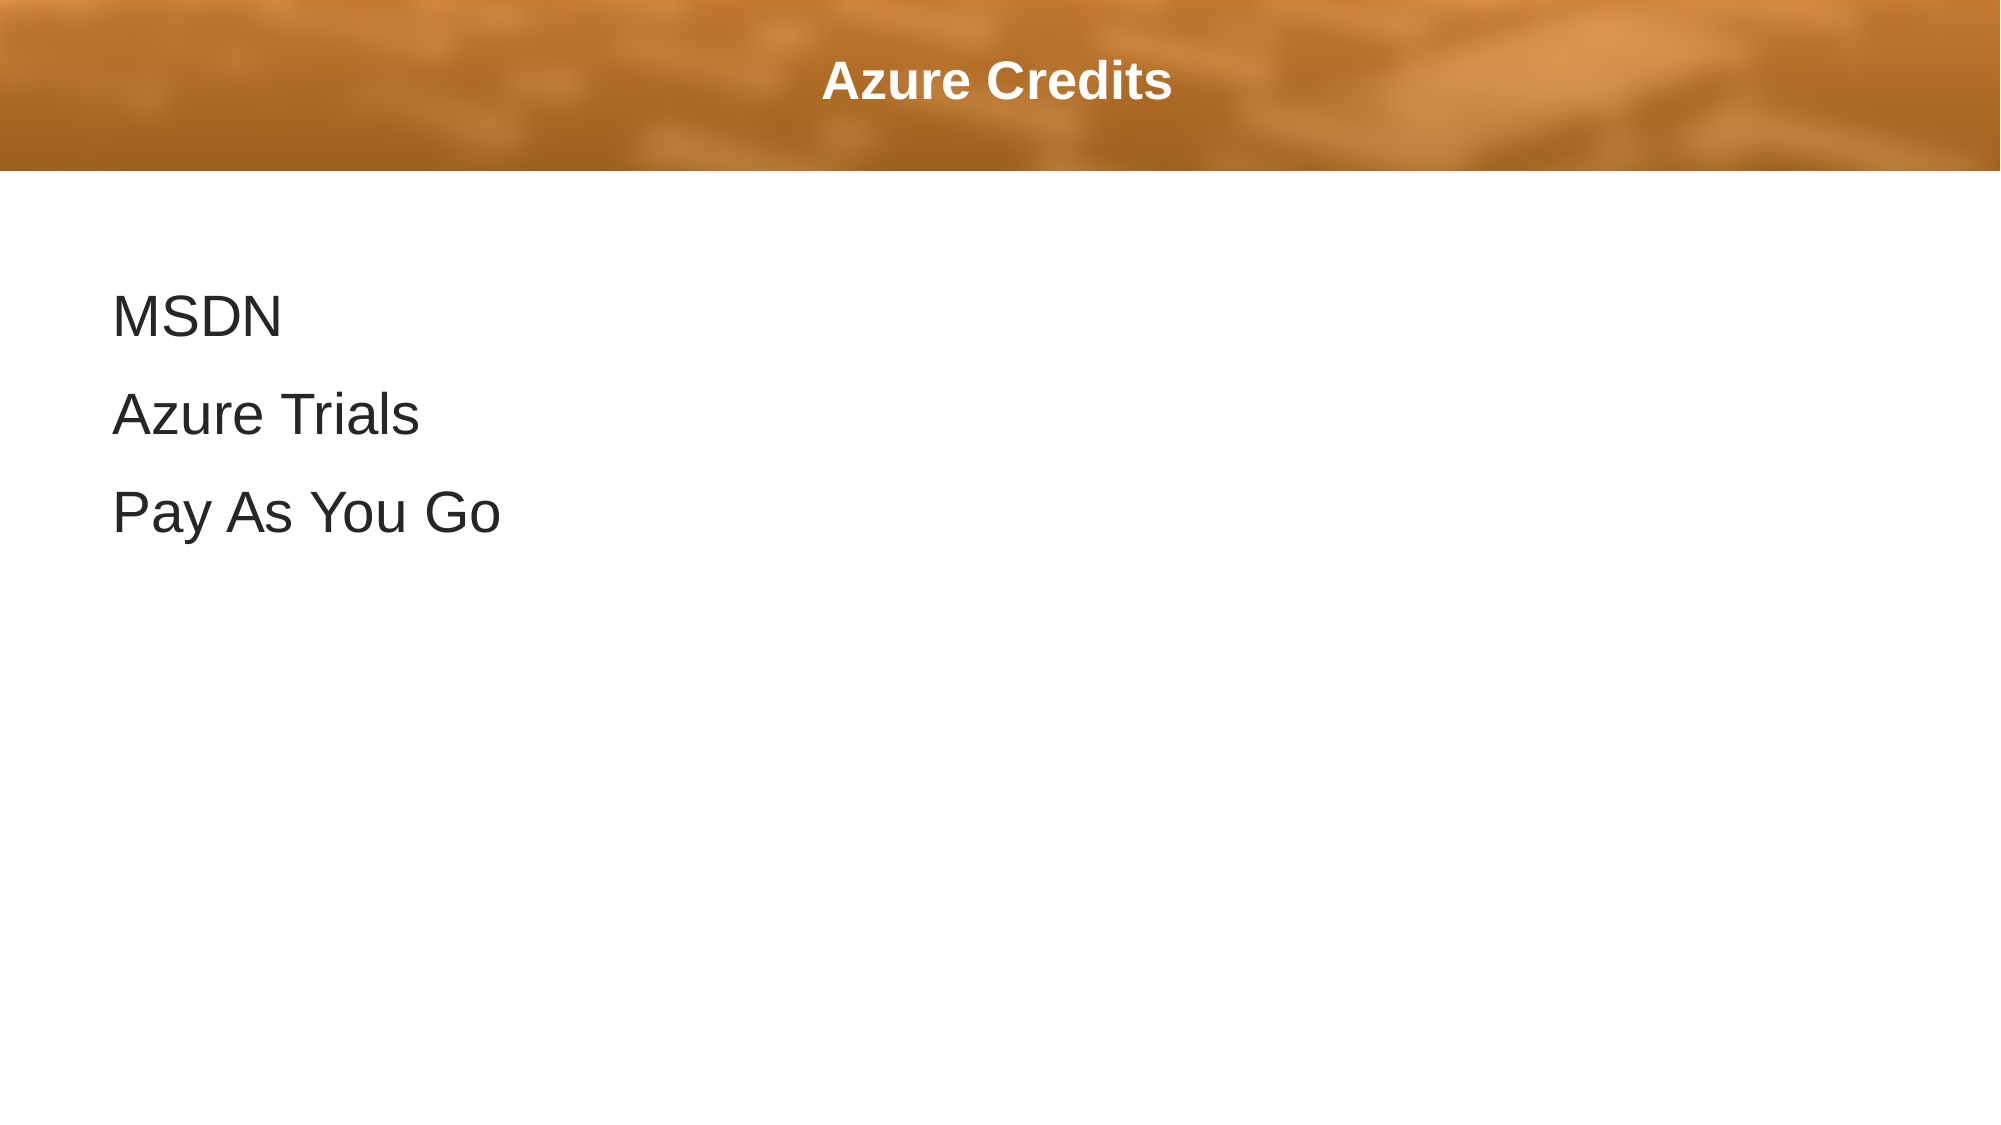

# Azure Credits
MSDN
Azure Trials
Pay As You Go